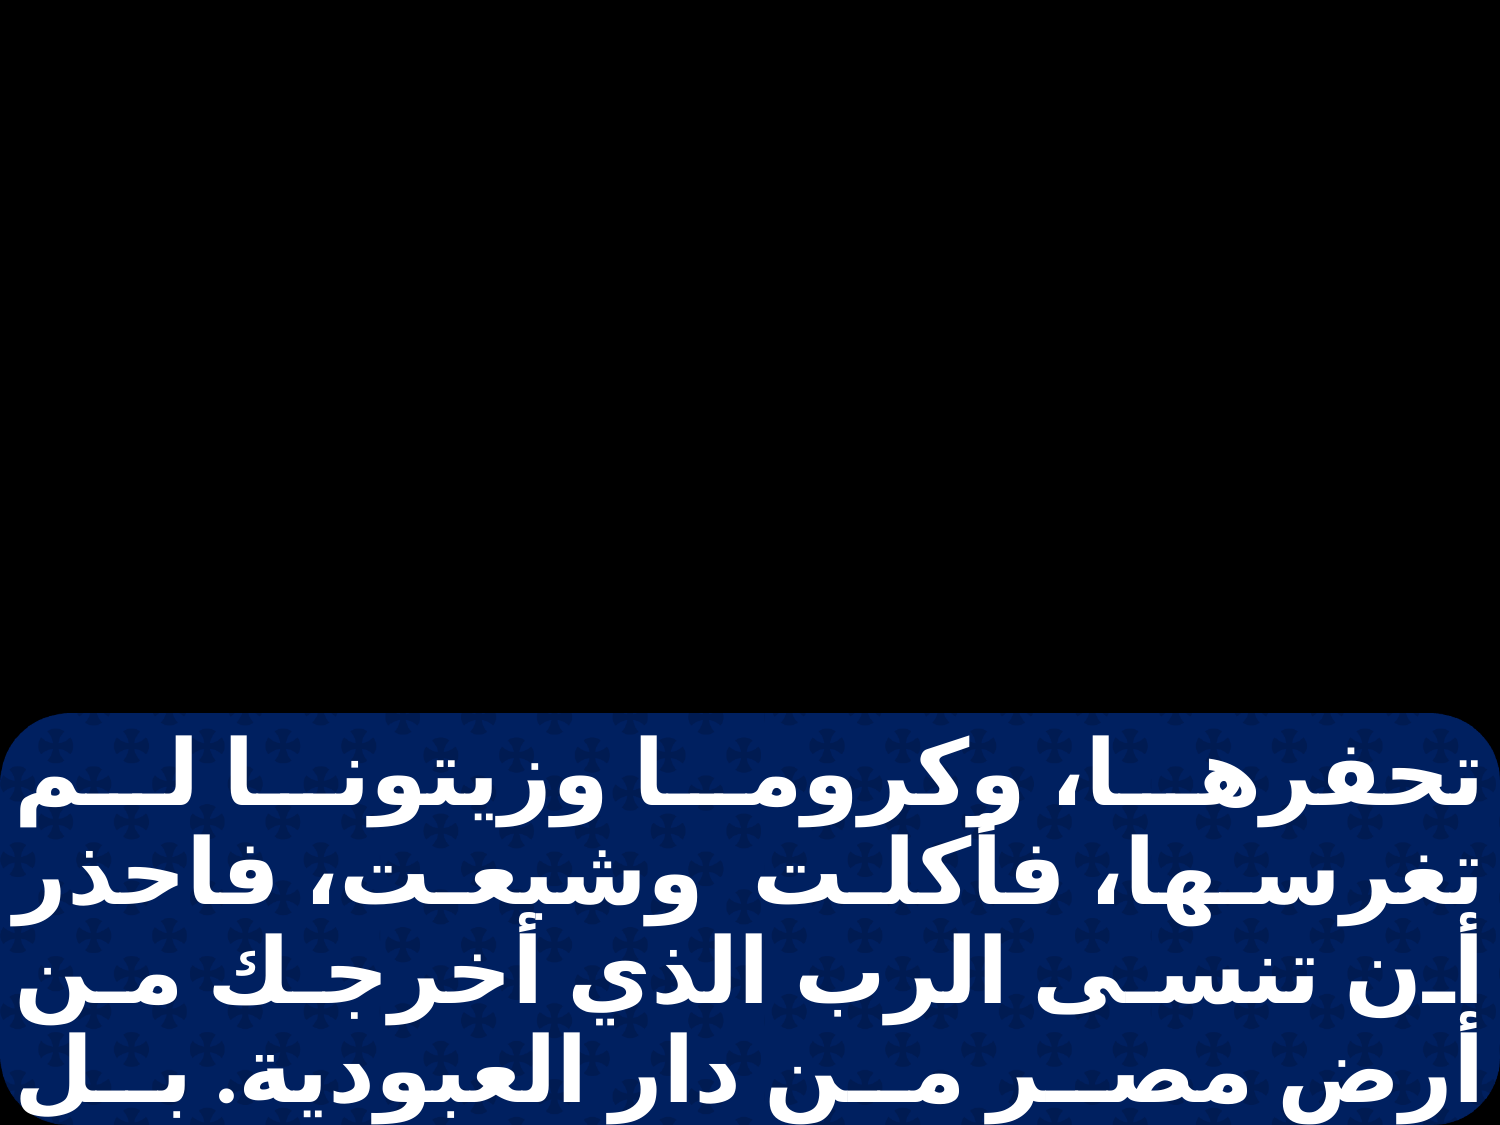

تحفرها، وكروما وزيتونا لم تغرسها، فأكلت  وشبعت، فاحذر أن تنسى الرب الذي أخرجك من أرض مصر من دار العبودية. بل الرب إلهك تتقي،  وإياه تعبد، وباسمه تحلف لا تتبع آلهة أخرى من